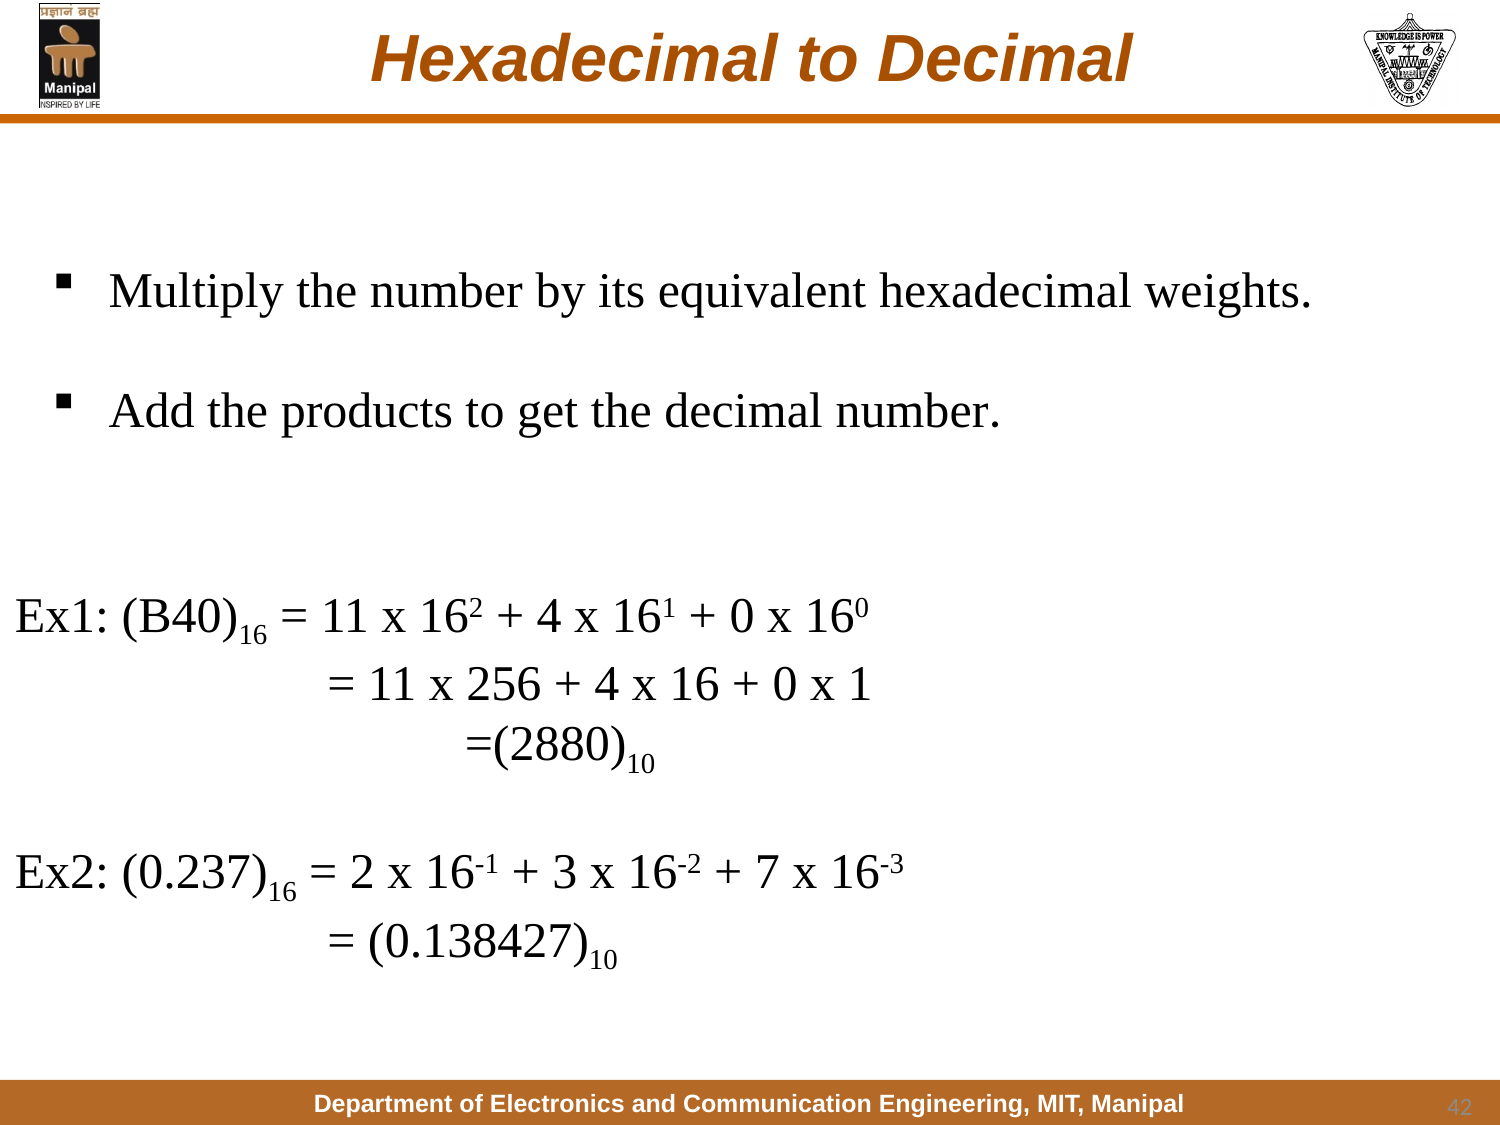

# Hexadecimal to Decimal
Multiply the number by its equivalent hexadecimal weights.

Add the products to get the decimal number.
Ex1: (B40)16 = 11 x 162 + 4 x 161 + 0 x 160
		 = 11 x 256 + 4 x 16 + 0 x 1
			=(2880)10

Ex2: (0.237)16 = 2 x 16-1 + 3 x 16-2 + 7 x 16-3
		 = (0.138427)10
42